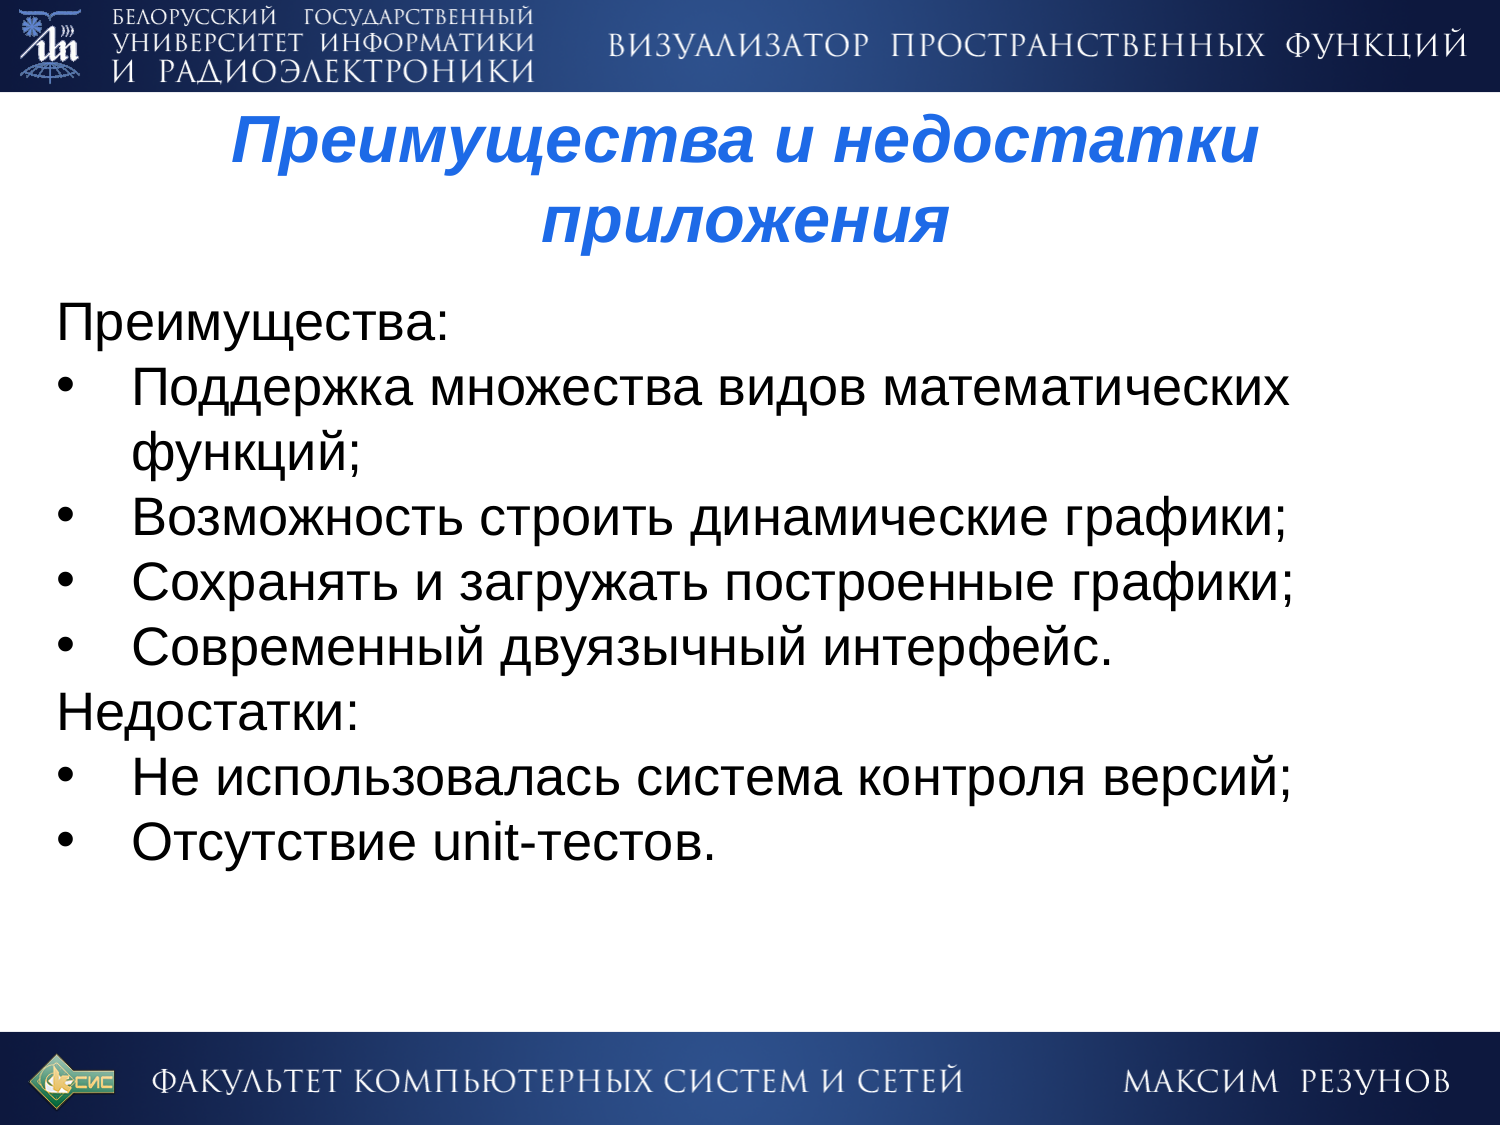

Преимущества и недостатки
приложения
Преимущества:
Поддержка множества видов математических функций;
Возможность строить динамические графики;
Сохранять и загружать построенные графики;
Современный двуязычный интерфейс.
Недостатки:
Не использовалась система контроля версий;
Отсутствие unit-тестов.